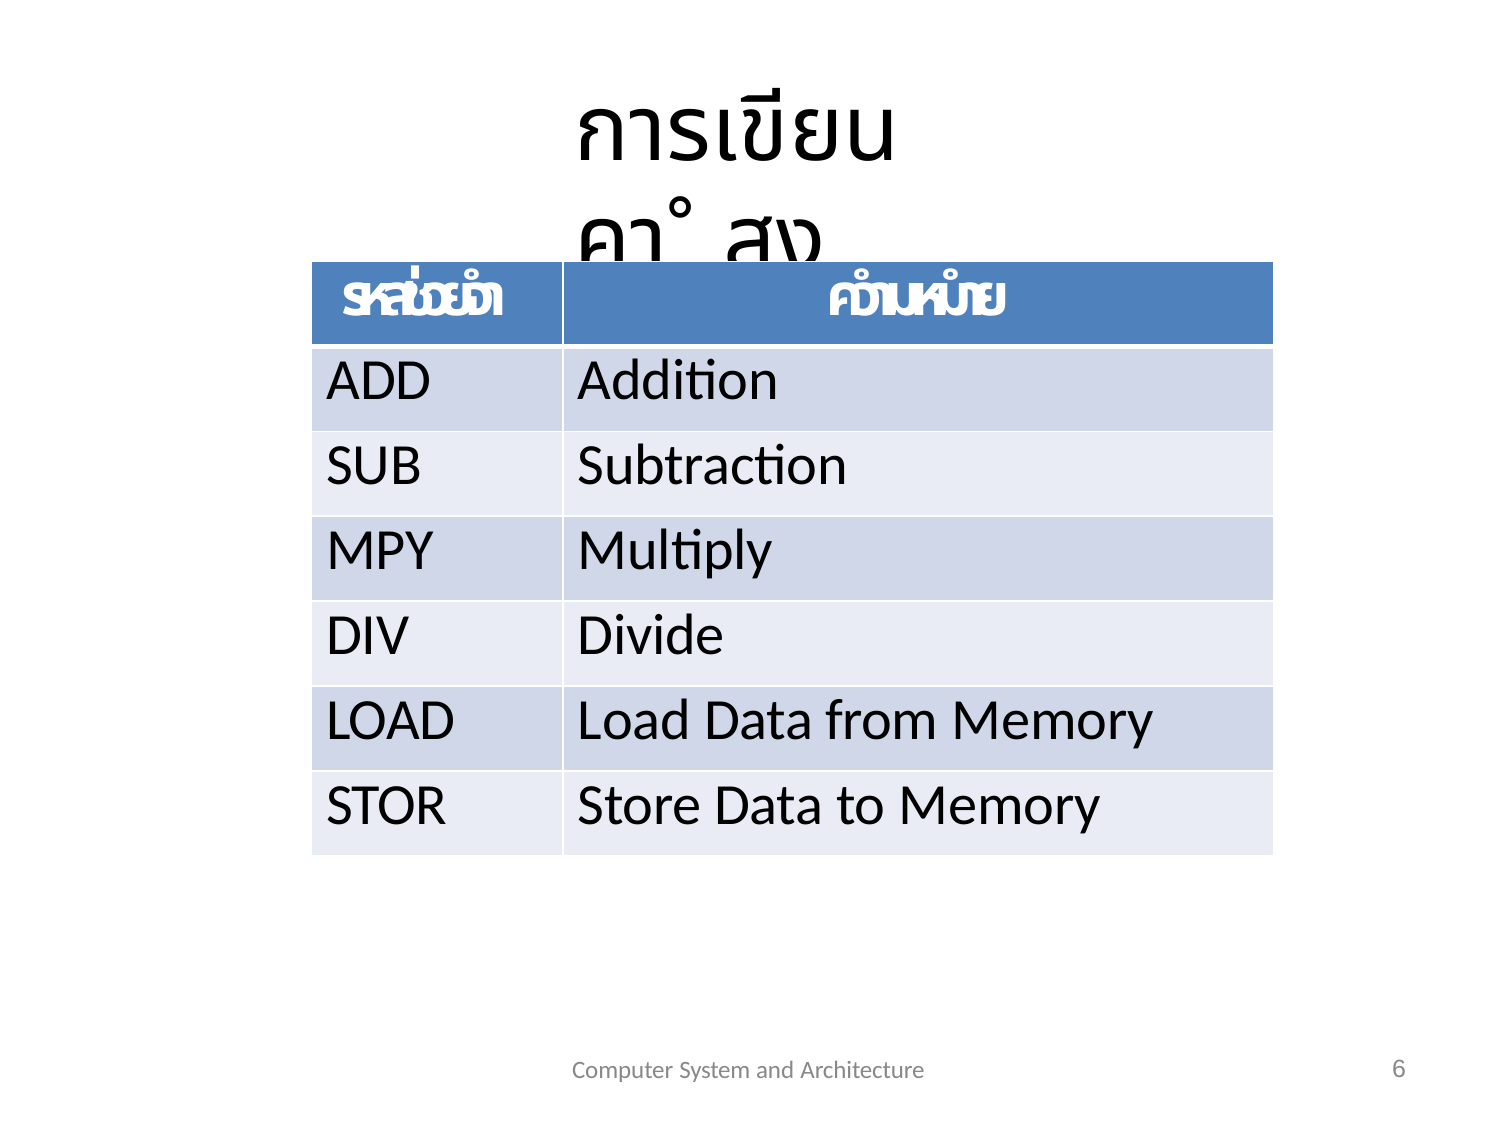

# การเขียนคา˚ สง
| รหสช่วยจำ | ควำมหมำย |
| --- | --- |
| ADD | Addition |
| SUB | Subtraction |
| MPY | Multiply |
| DIV | Divide |
| LOAD | Load Data from Memory |
| STOR | Store Data to Memory |
6
Computer System and Architecture